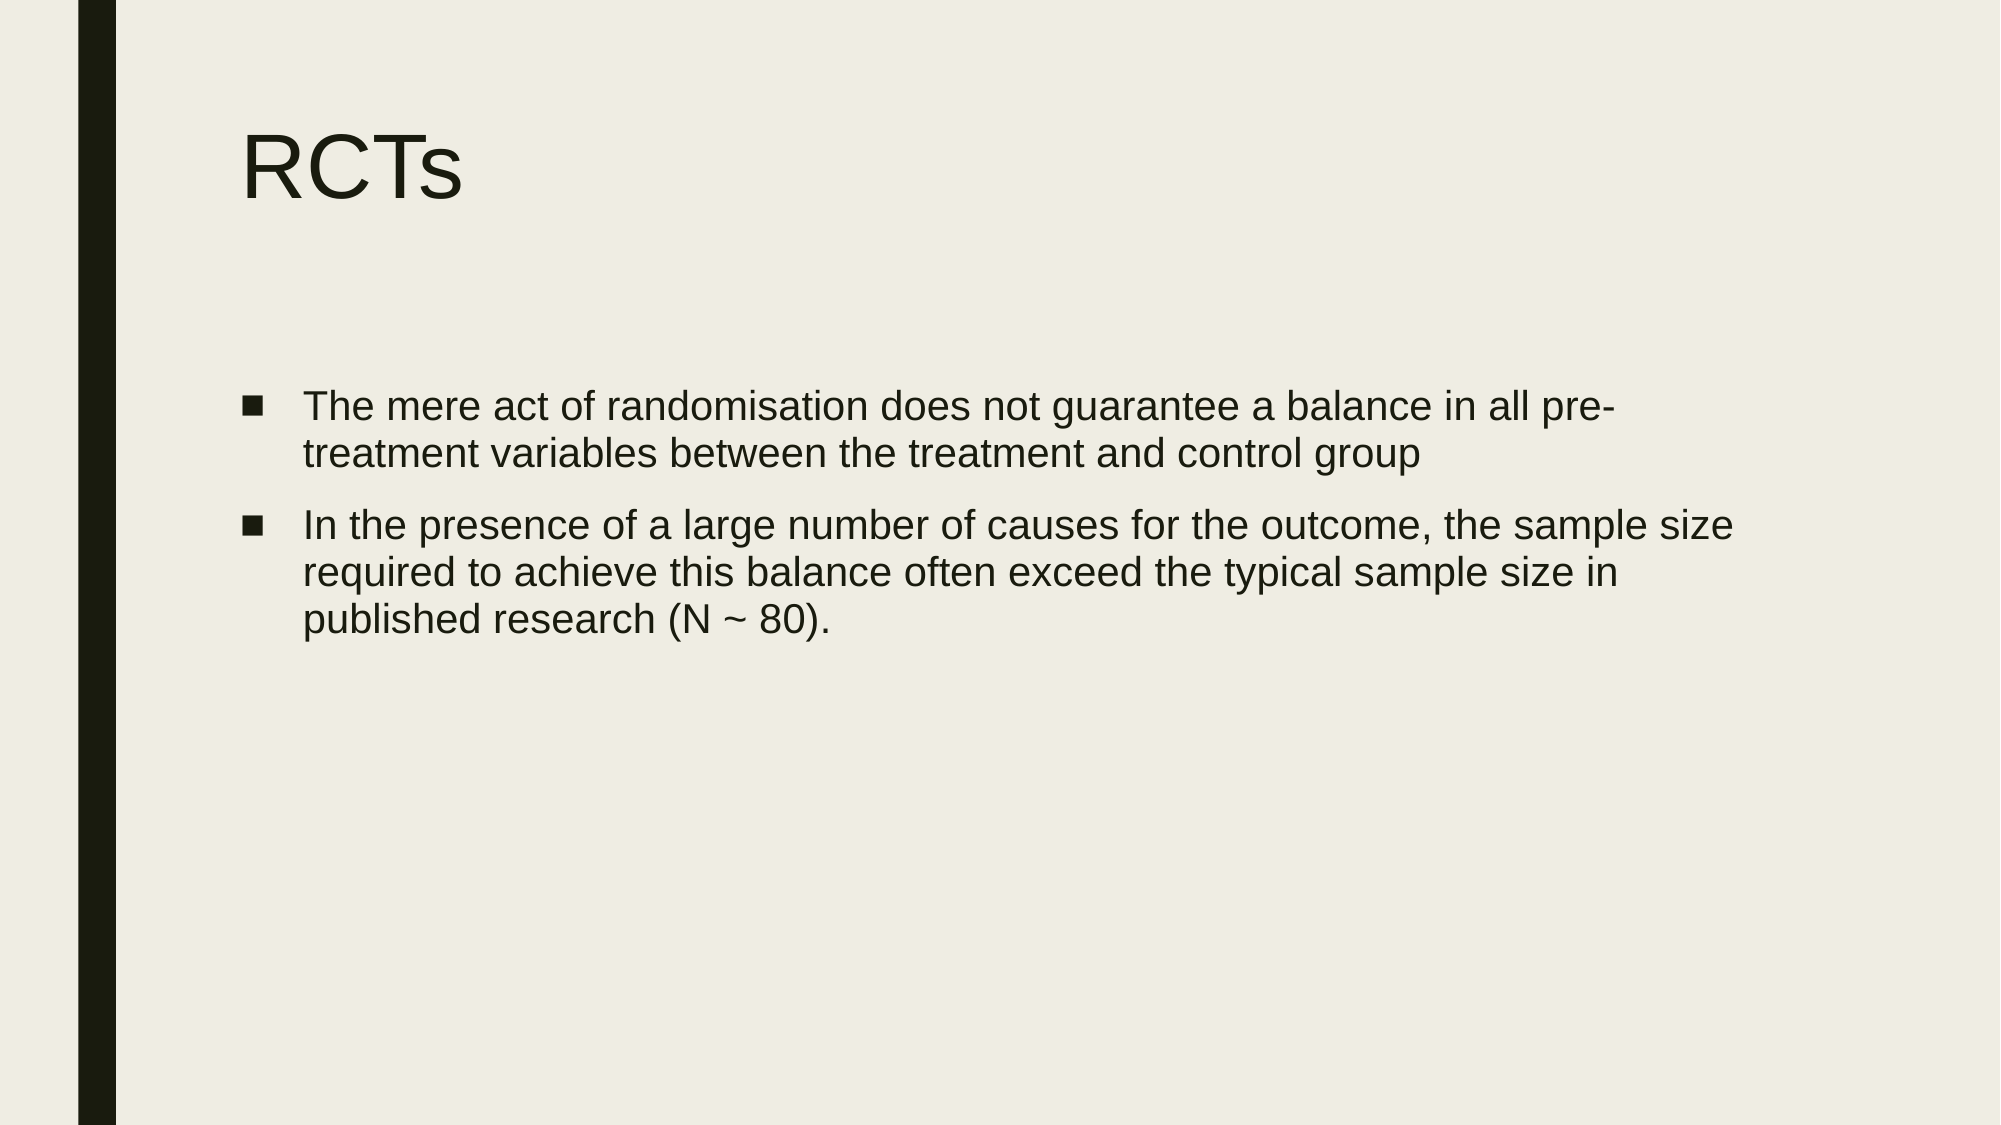

# RCTs
The mere act of randomisation does not guarantee a balance in all pre-treatment variables between the treatment and control group
In the presence of a large number of causes for the outcome, the sample size required to achieve this balance often exceed the typical sample size in published research (N ~ 80).